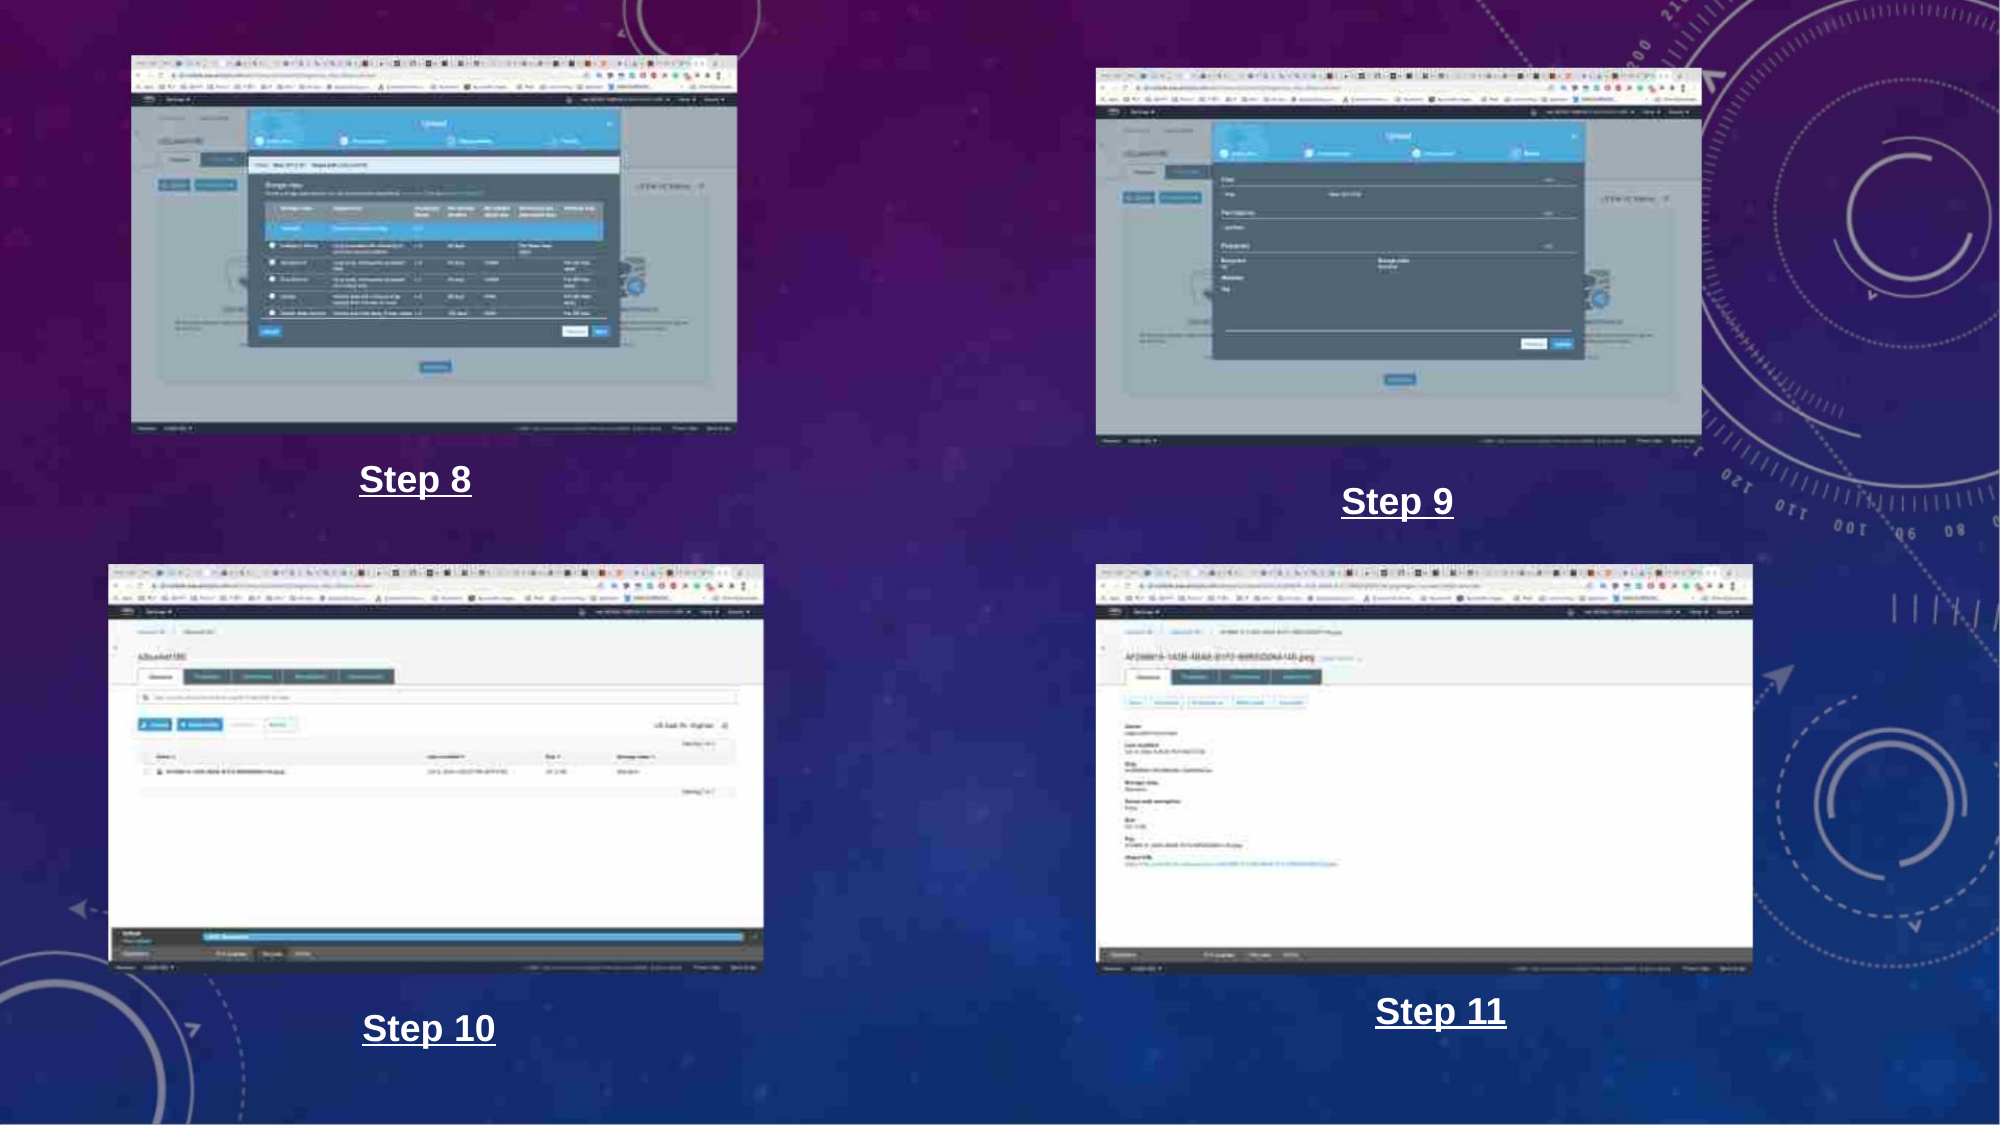

Step 8
Step 9
Step 11
Step 10